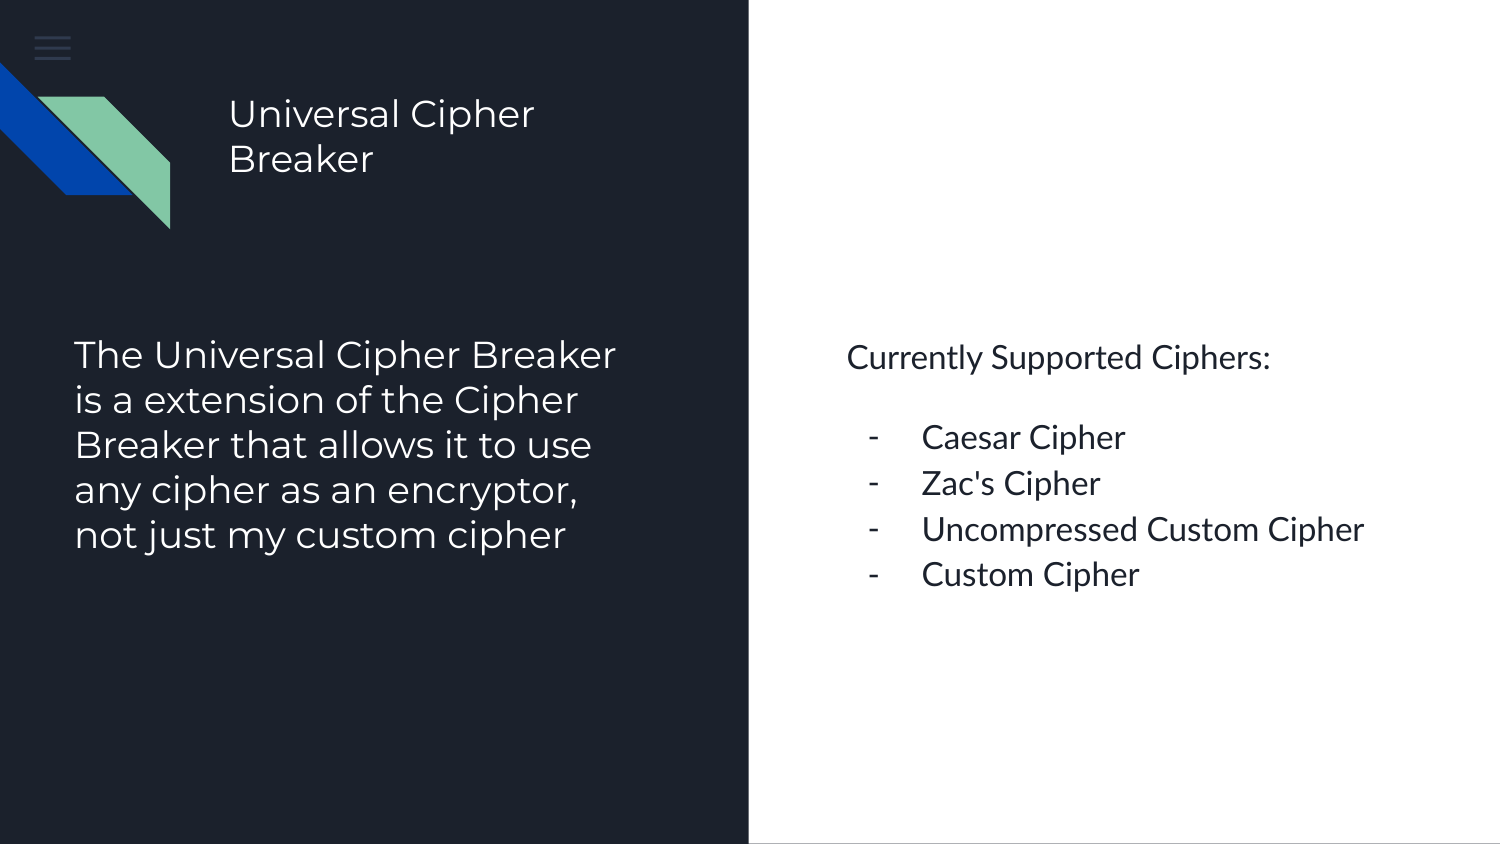

Universal Cipher Breaker
# The Universal Cipher Breaker is a extension of the Cipher Breaker that allows it to use any cipher as an encryptor, not just my custom cipher
Currently Supported Ciphers:
Caesar Cipher
Zac's Cipher
Uncompressed Custom Cipher
Custom Cipher